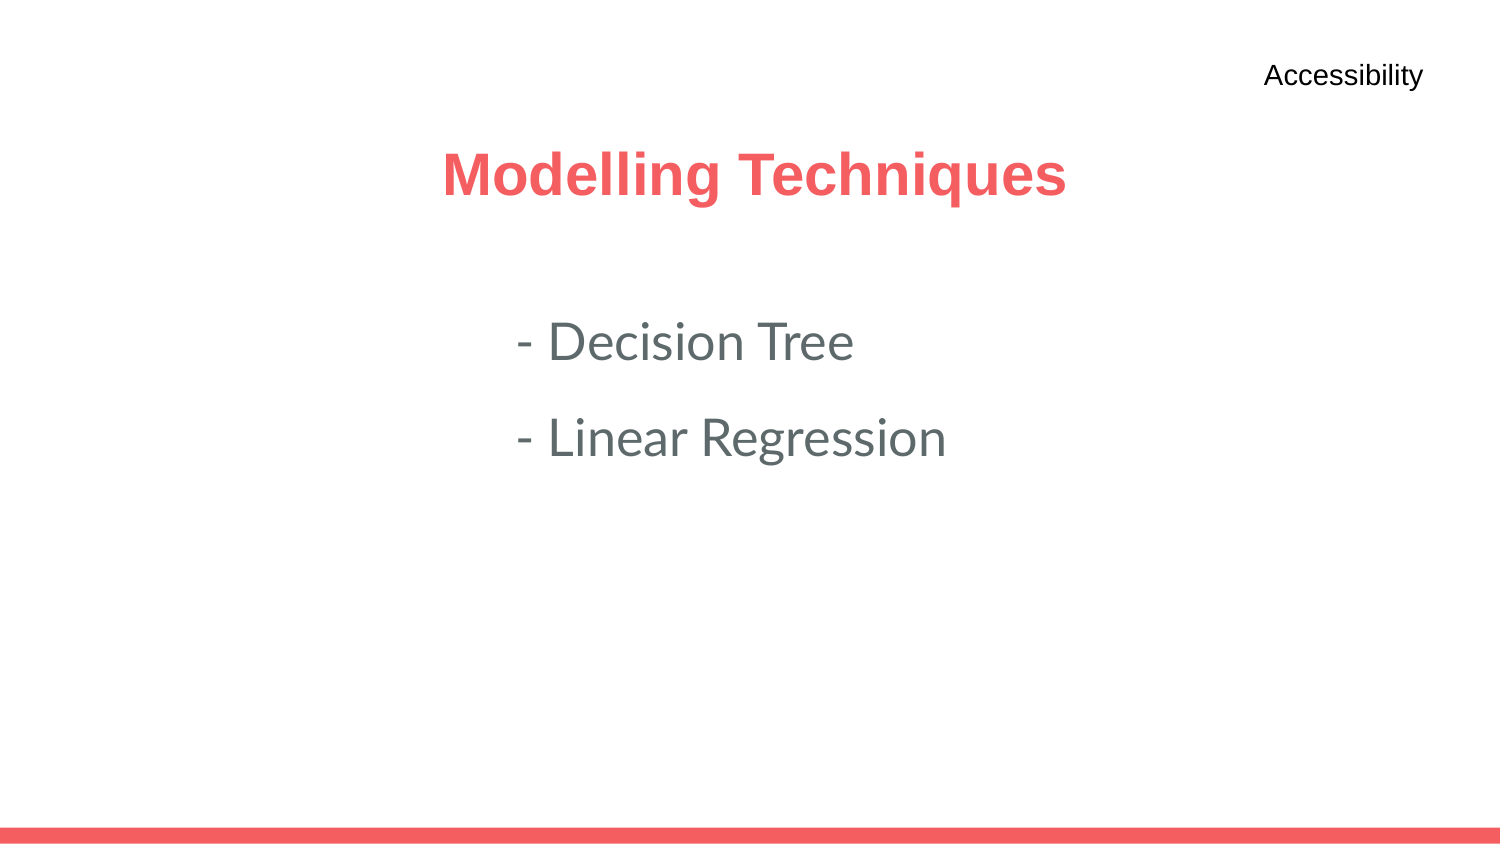

Accessibility
# Modelling Techniques
- Decision Tree
- Linear Regression